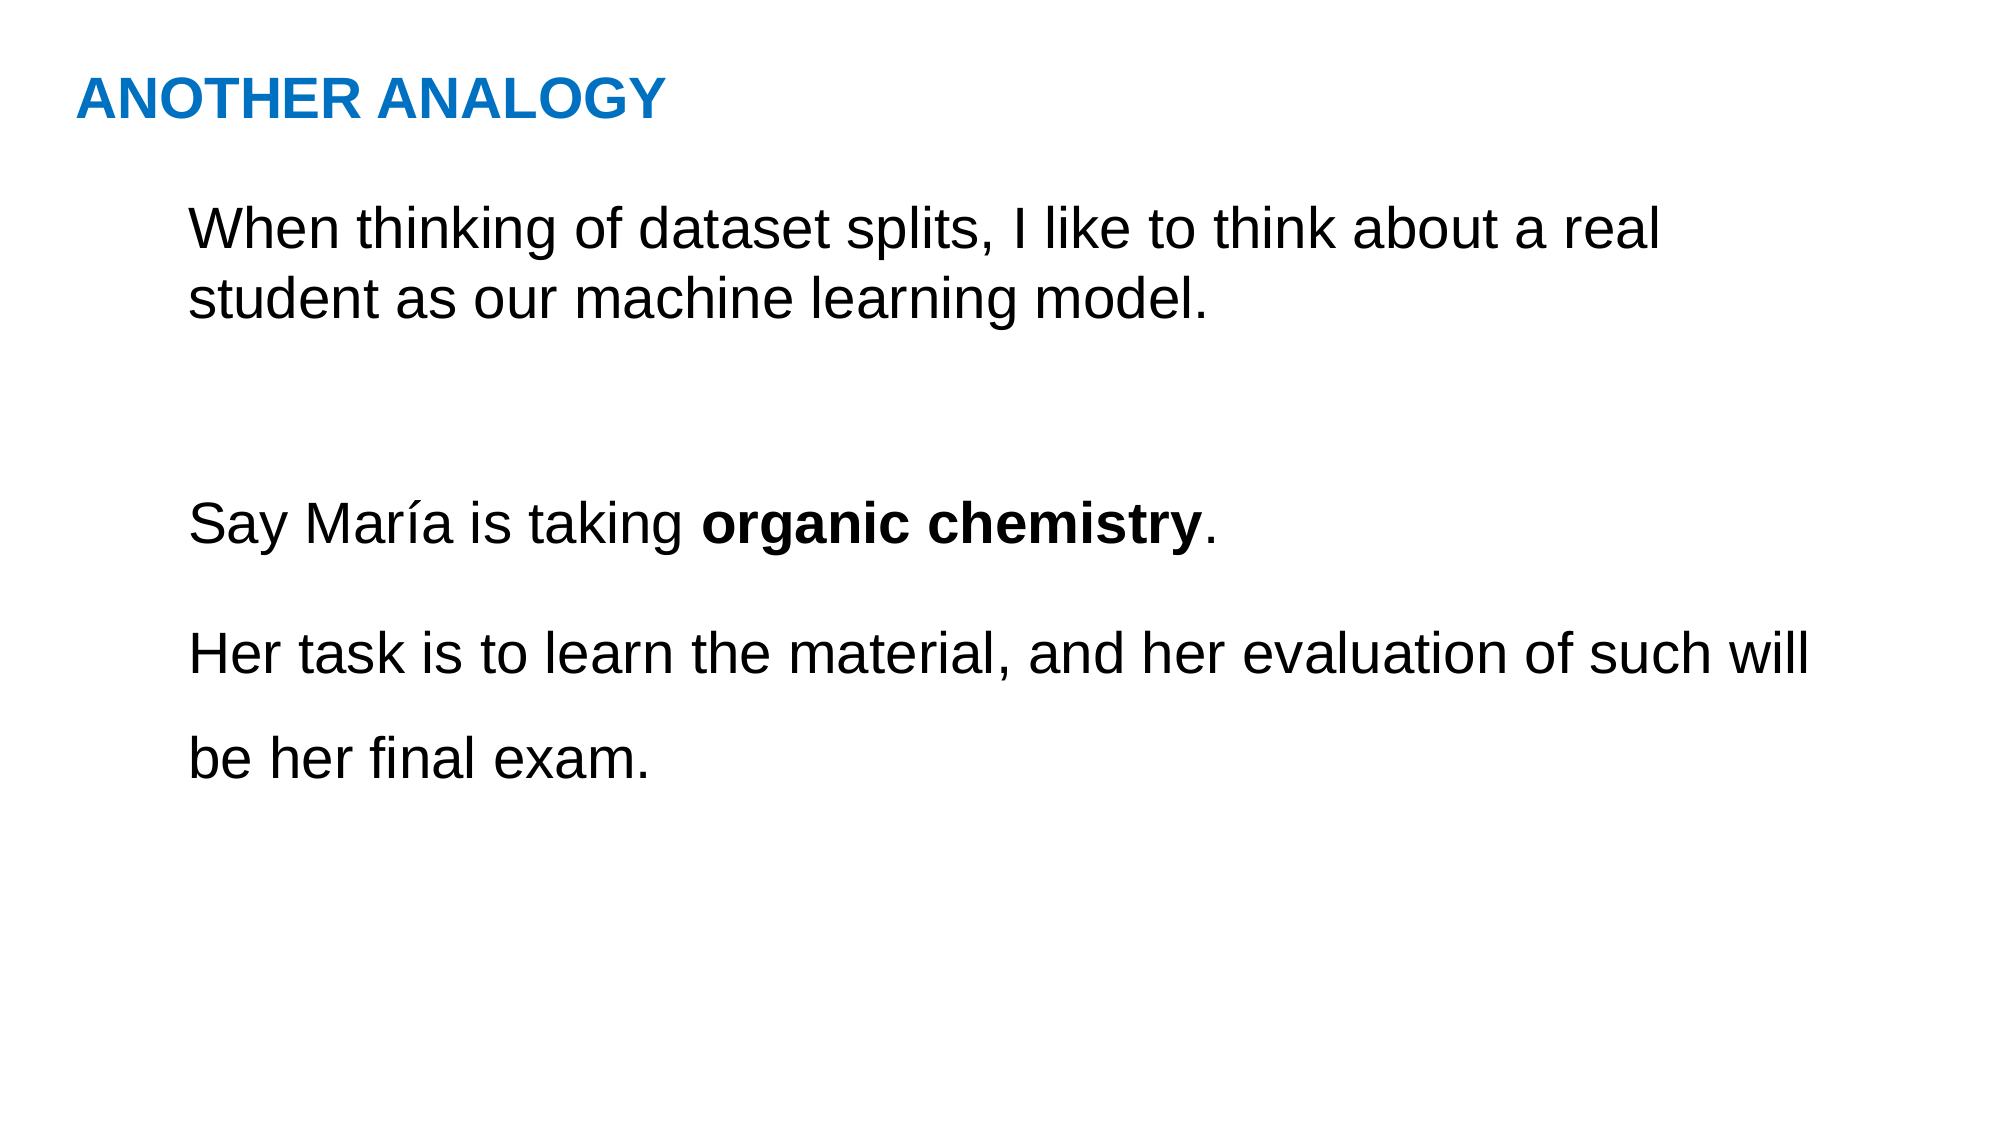

ANOTHER ANALOGY
When thinking of dataset splits, I like to think about a real student as our machine learning model.

Say María is taking organic chemistry.
Her task is to learn the material, and her evaluation of such will be her final exam.